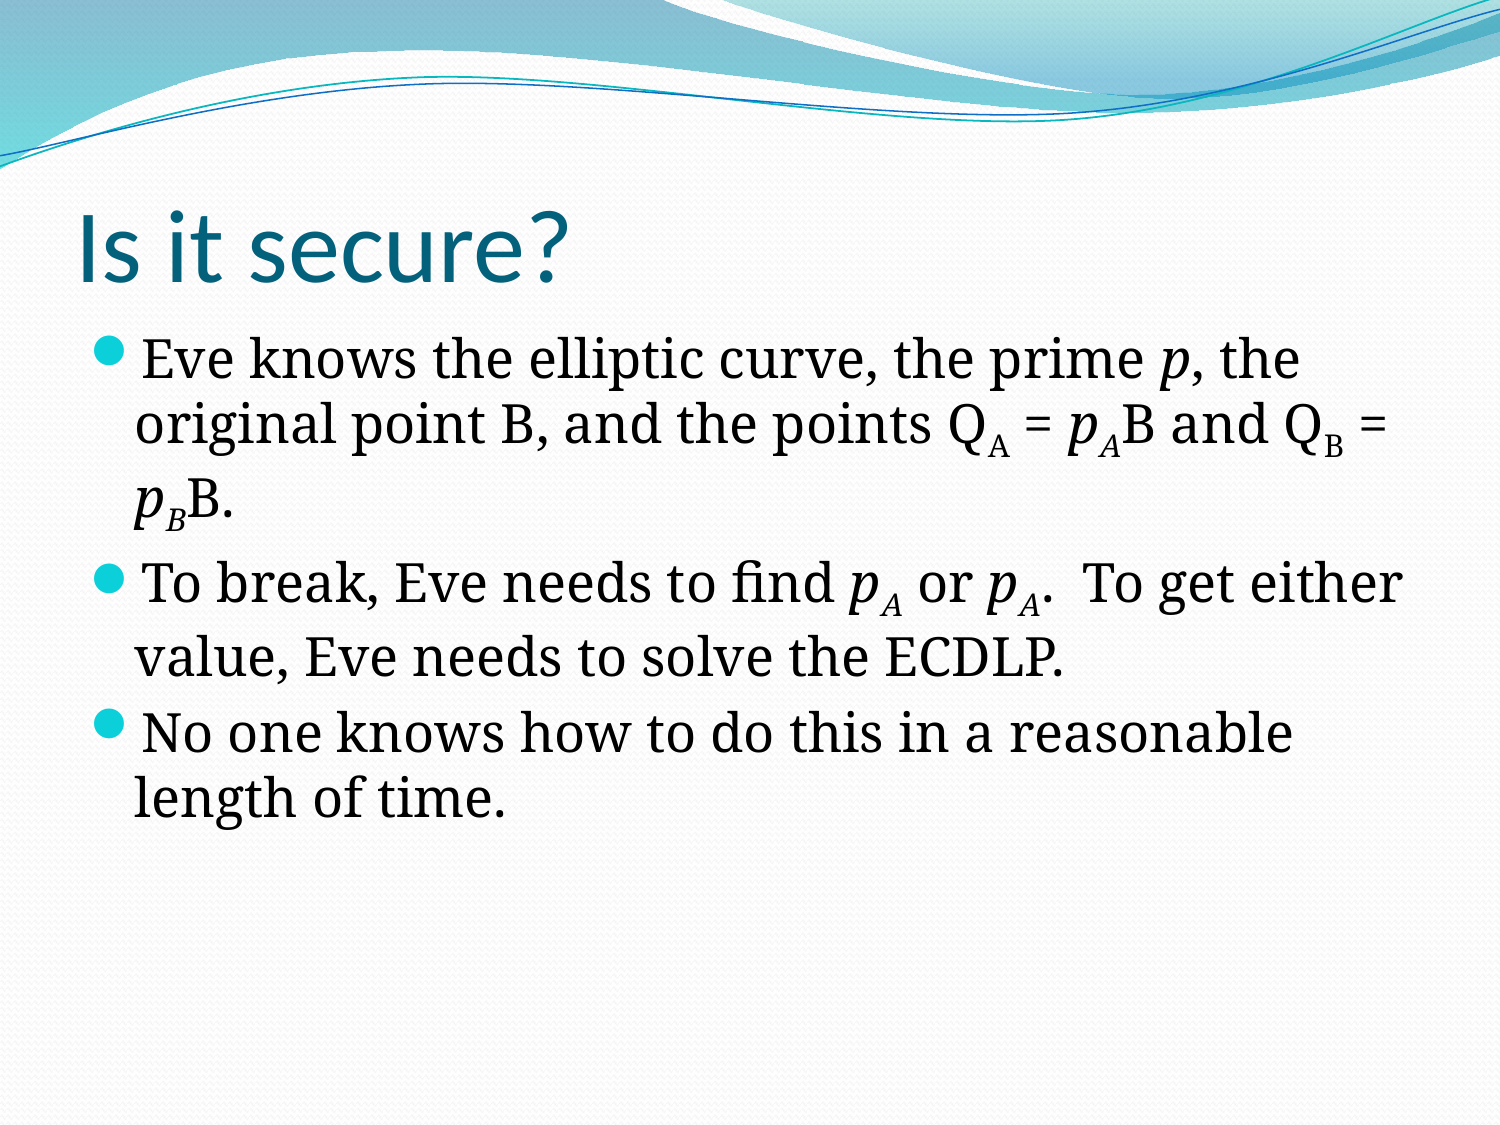

# Is it secure?
Eve knows the elliptic curve, the prime p, the original point B, and the points QA = pAB and QB = pBB.
To break, Eve needs to find pA or pA.  To get either value, Eve needs to solve the ECDLP.
No one knows how to do this in a reasonable length of time.